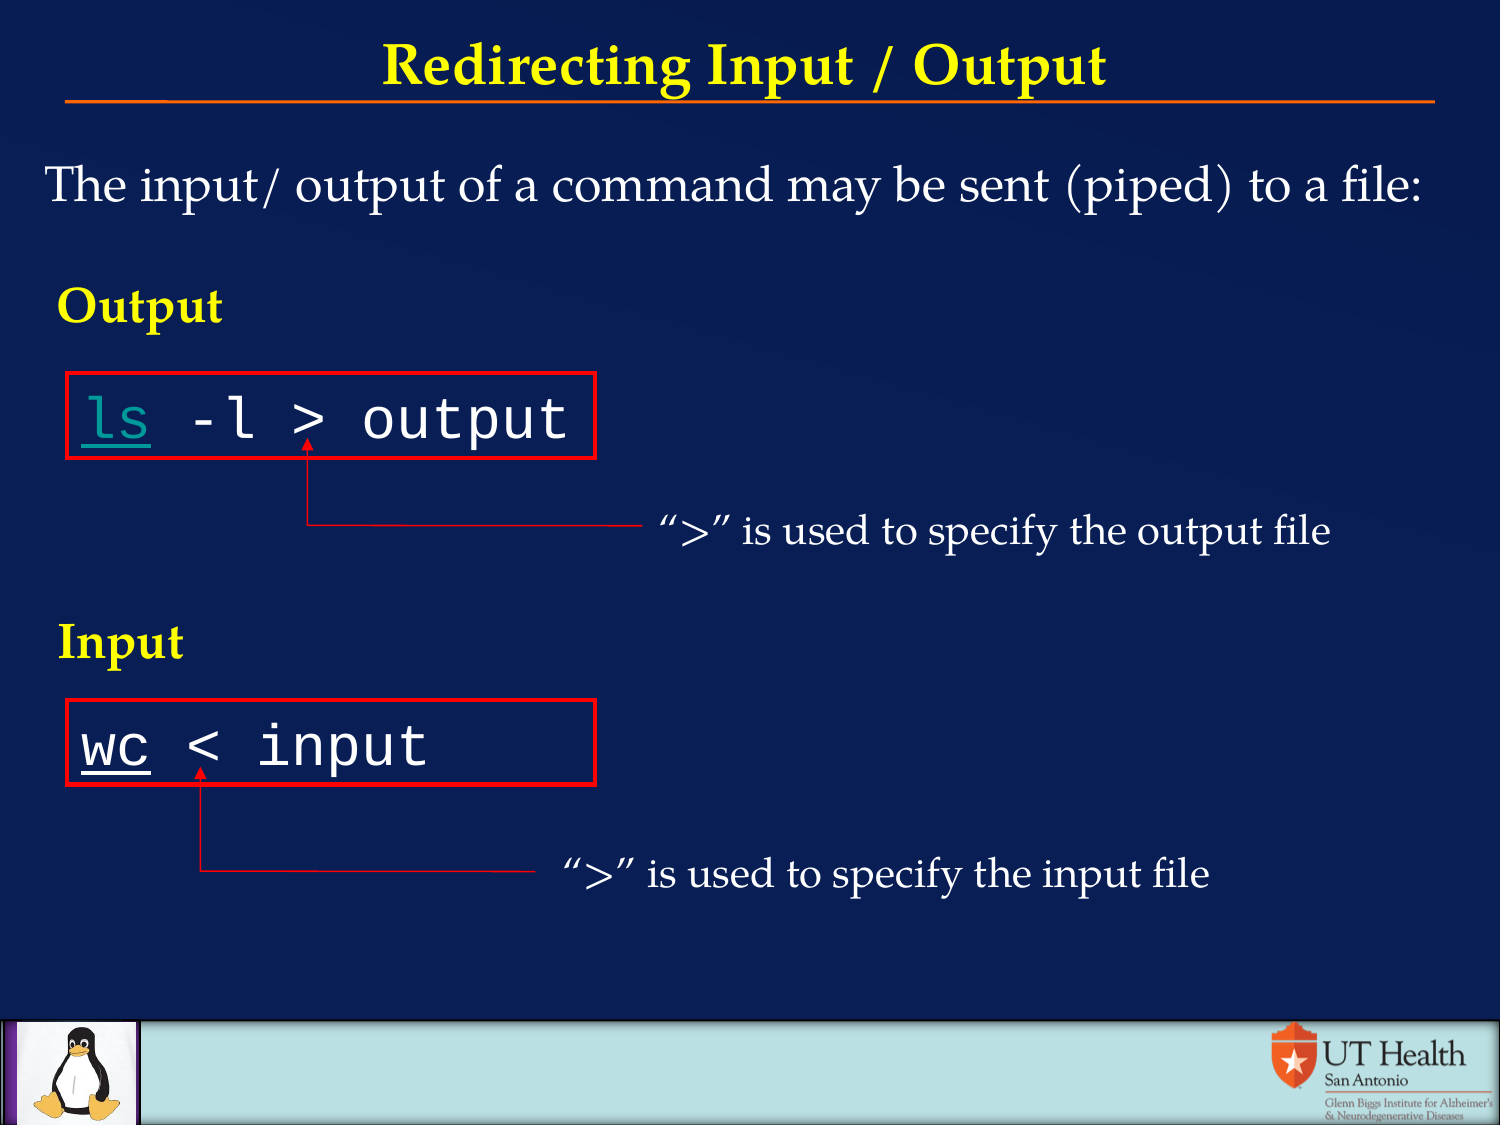

Redirecting Input / Output

The input/ output of a command may be sent (piped) to a file:
Output
ls -l > output

“>” is used to specify the output file
Input
wc < input

“>” is used to specify the input file